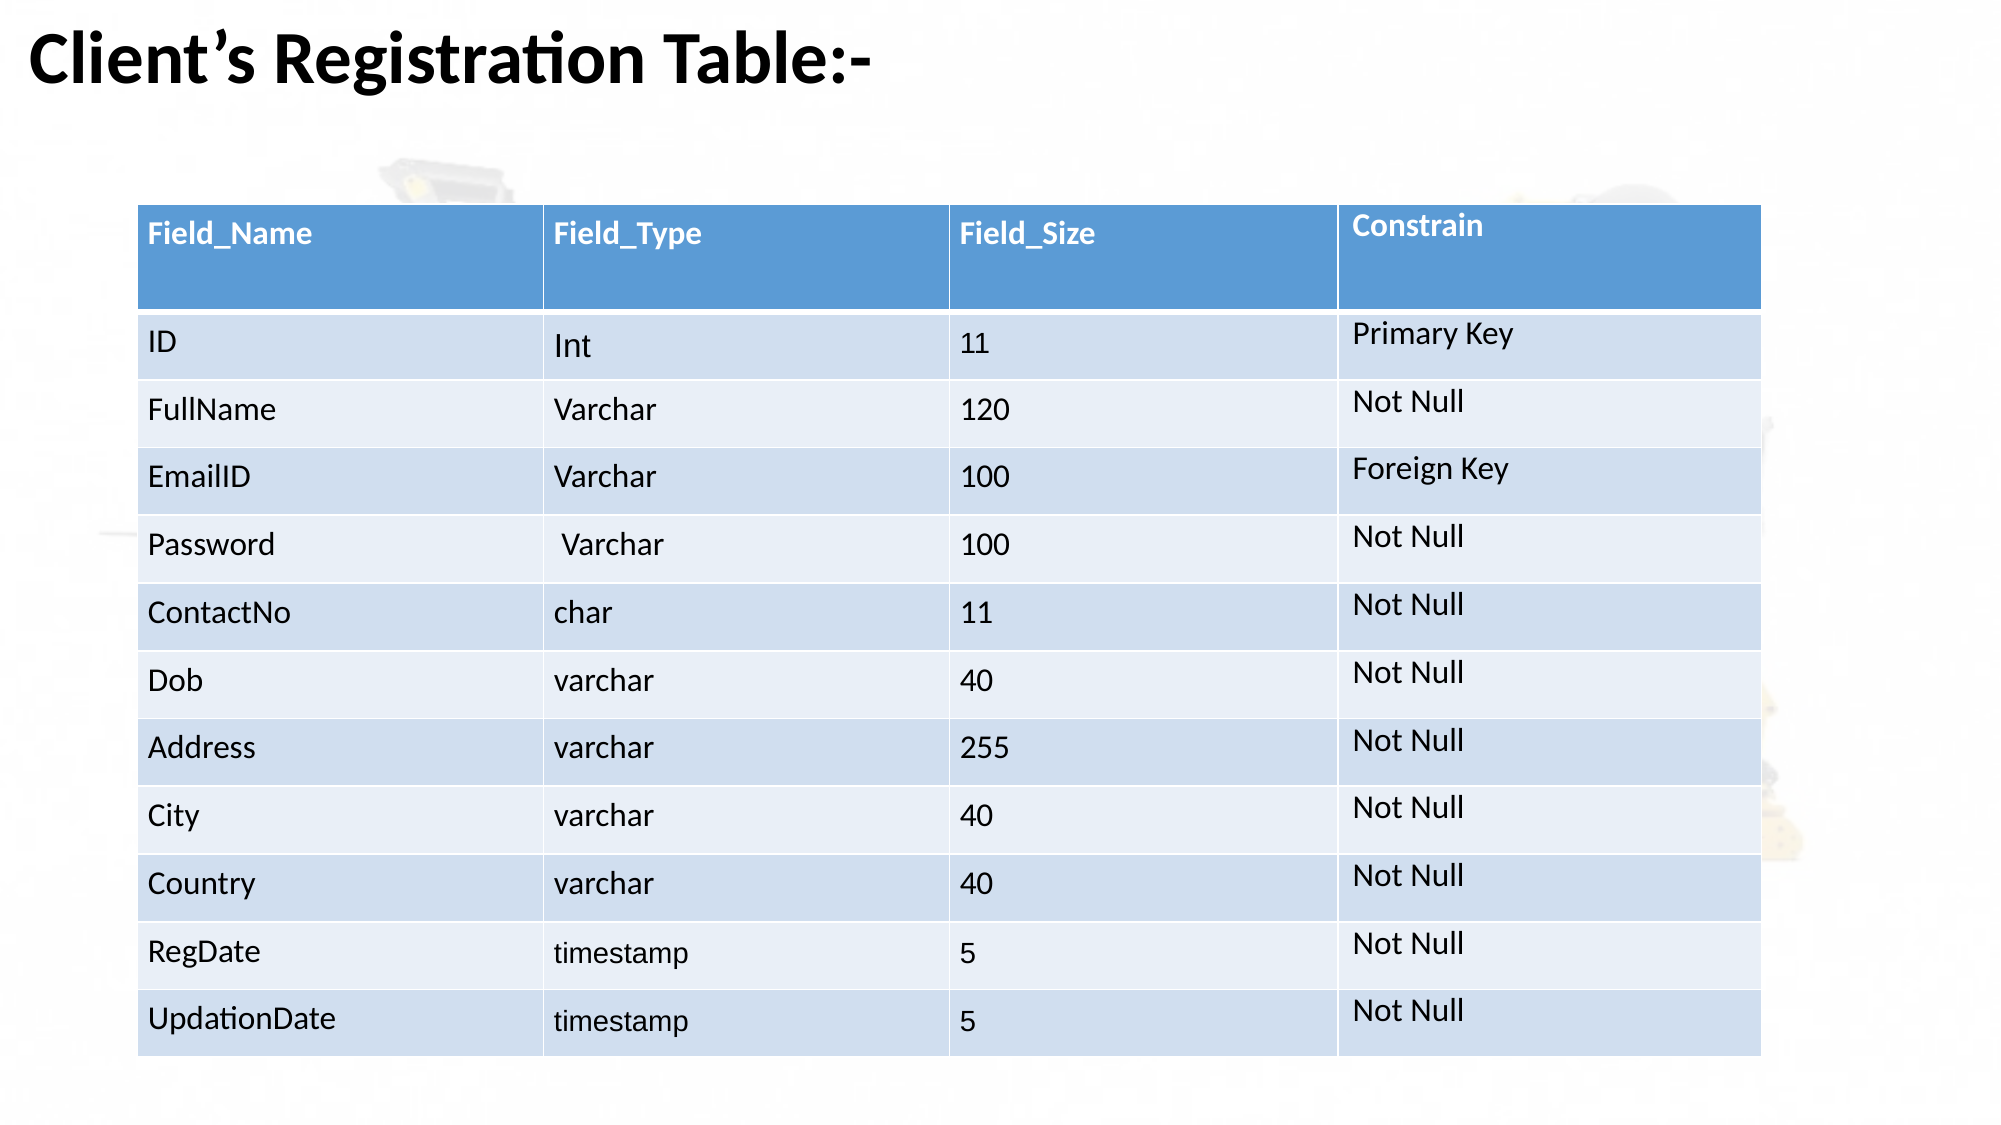

# Client’s Registration Table:-
| Field\_Name | Field\_Type | Field\_Size | Constrain |
| --- | --- | --- | --- |
| ID | Int | 11 | Primary Key |
| FullName | Varchar | 120 | Not Null |
| EmailID | Varchar | 100 | Foreign Key |
| Password | Varchar | 100 | Not Null |
| ContactNo | char | 11 | Not Null |
| Dob | varchar | 40 | Not Null |
| Address | varchar | 255 | Not Null |
| City | varchar | 40 | Not Null |
| Country | varchar | 40 | Not Null |
| RegDate | timestamp | 5 | Not Null |
| UpdationDate | timestamp | 5 | Not Null |